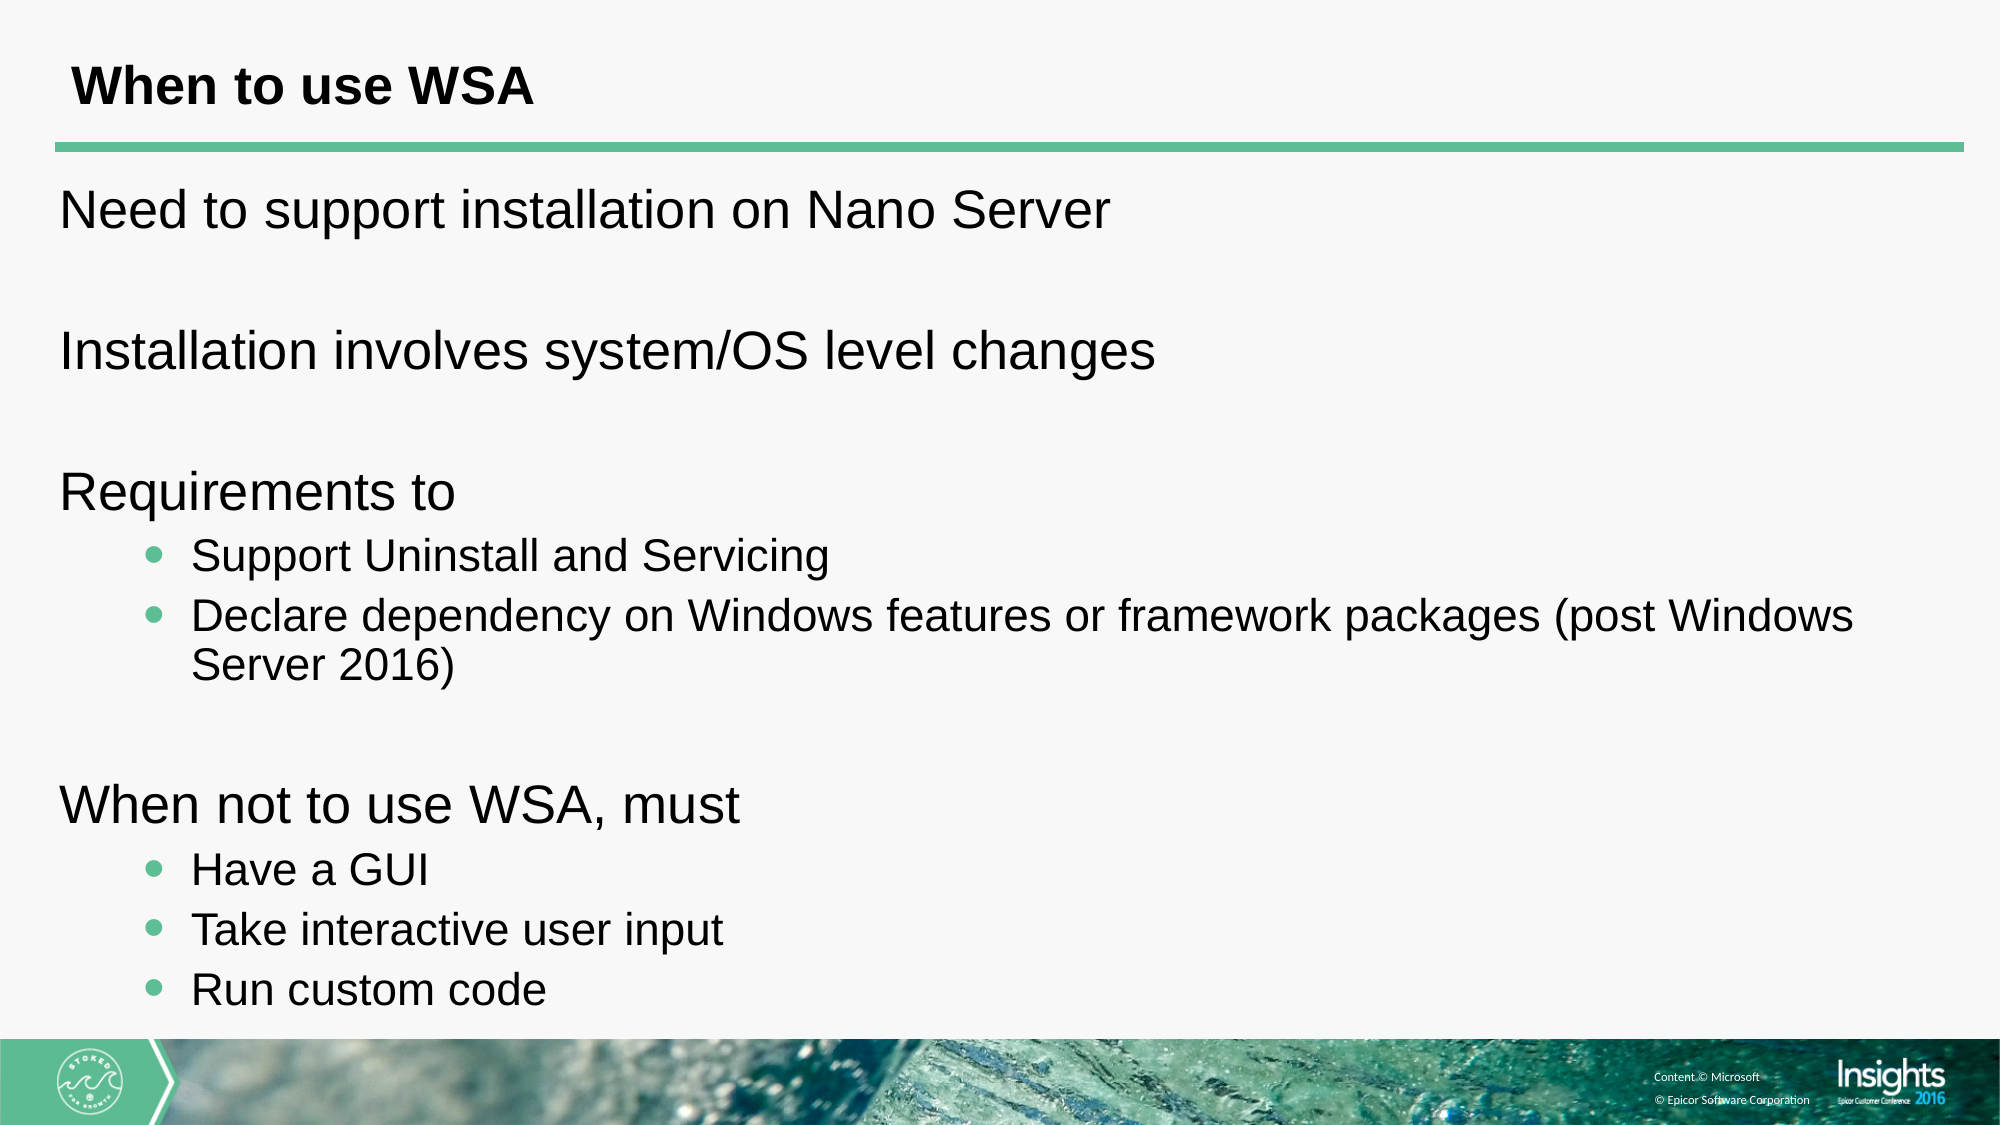

# When to use WSA
Need to support installation on Nano Server

Installation involves system/OS level changes

Requirements to
Support Uninstall and Servicing
Declare dependency on Windows features or framework packages (post Windows Server 2016)

When not to use WSA, must
Have a GUI
Take interactive user input
Run custom code
Content © Microsoft